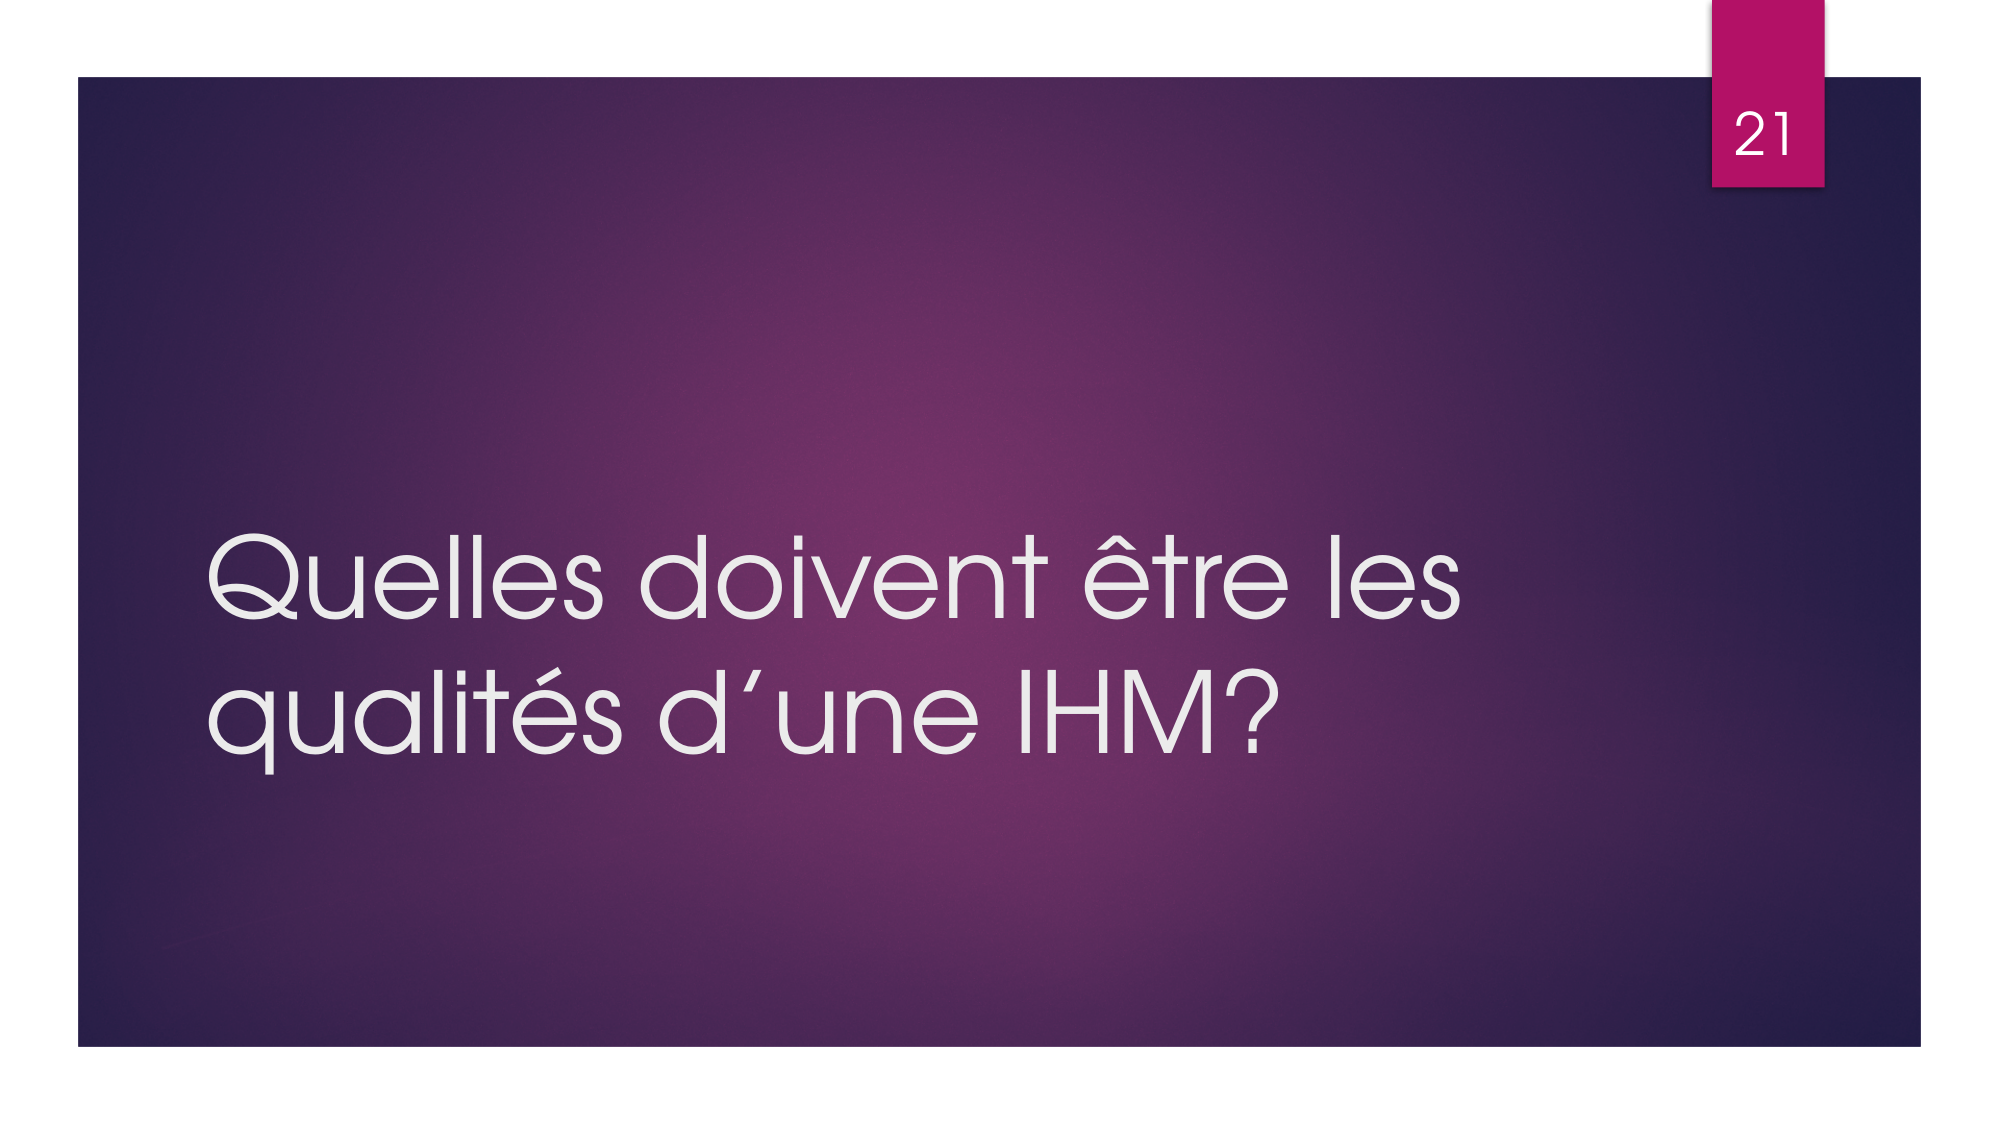

21
# Quelles doivent être les qualités d’une IHM?